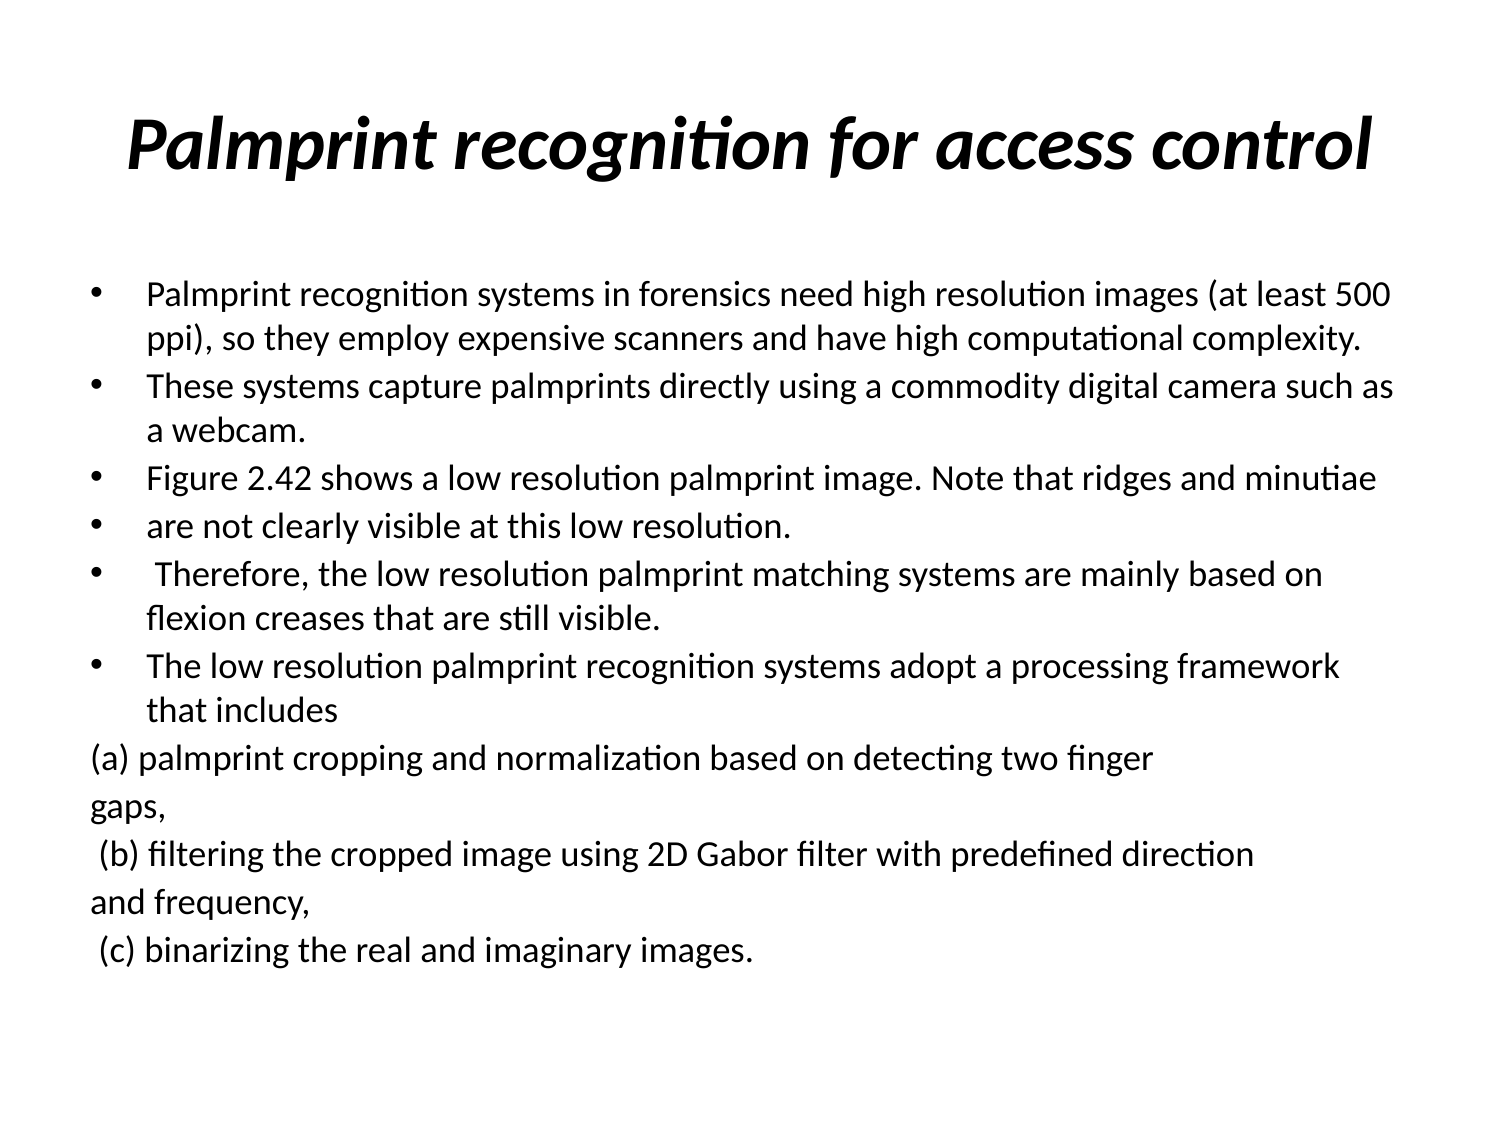

# Palmprint recognition for access control
Palmprint recognition systems in forensics need high resolution images (at least 500 ppi), so they employ expensive scanners and have high computational complexity.
These systems capture palmprints directly using a commodity digital camera such as a webcam.
Figure 2.42 shows a low resolution palmprint image. Note that ridges and minutiae
are not clearly visible at this low resolution.
 Therefore, the low resolution palmprint matching systems are mainly based on flexion creases that are still visible.
The low resolution palmprint recognition systems adopt a processing framework that includes
(a) palmprint cropping and normalization based on detecting two finger
gaps,
 (b) filtering the cropped image using 2D Gabor filter with predefined direction
and frequency,
 (c) binarizing the real and imaginary images.